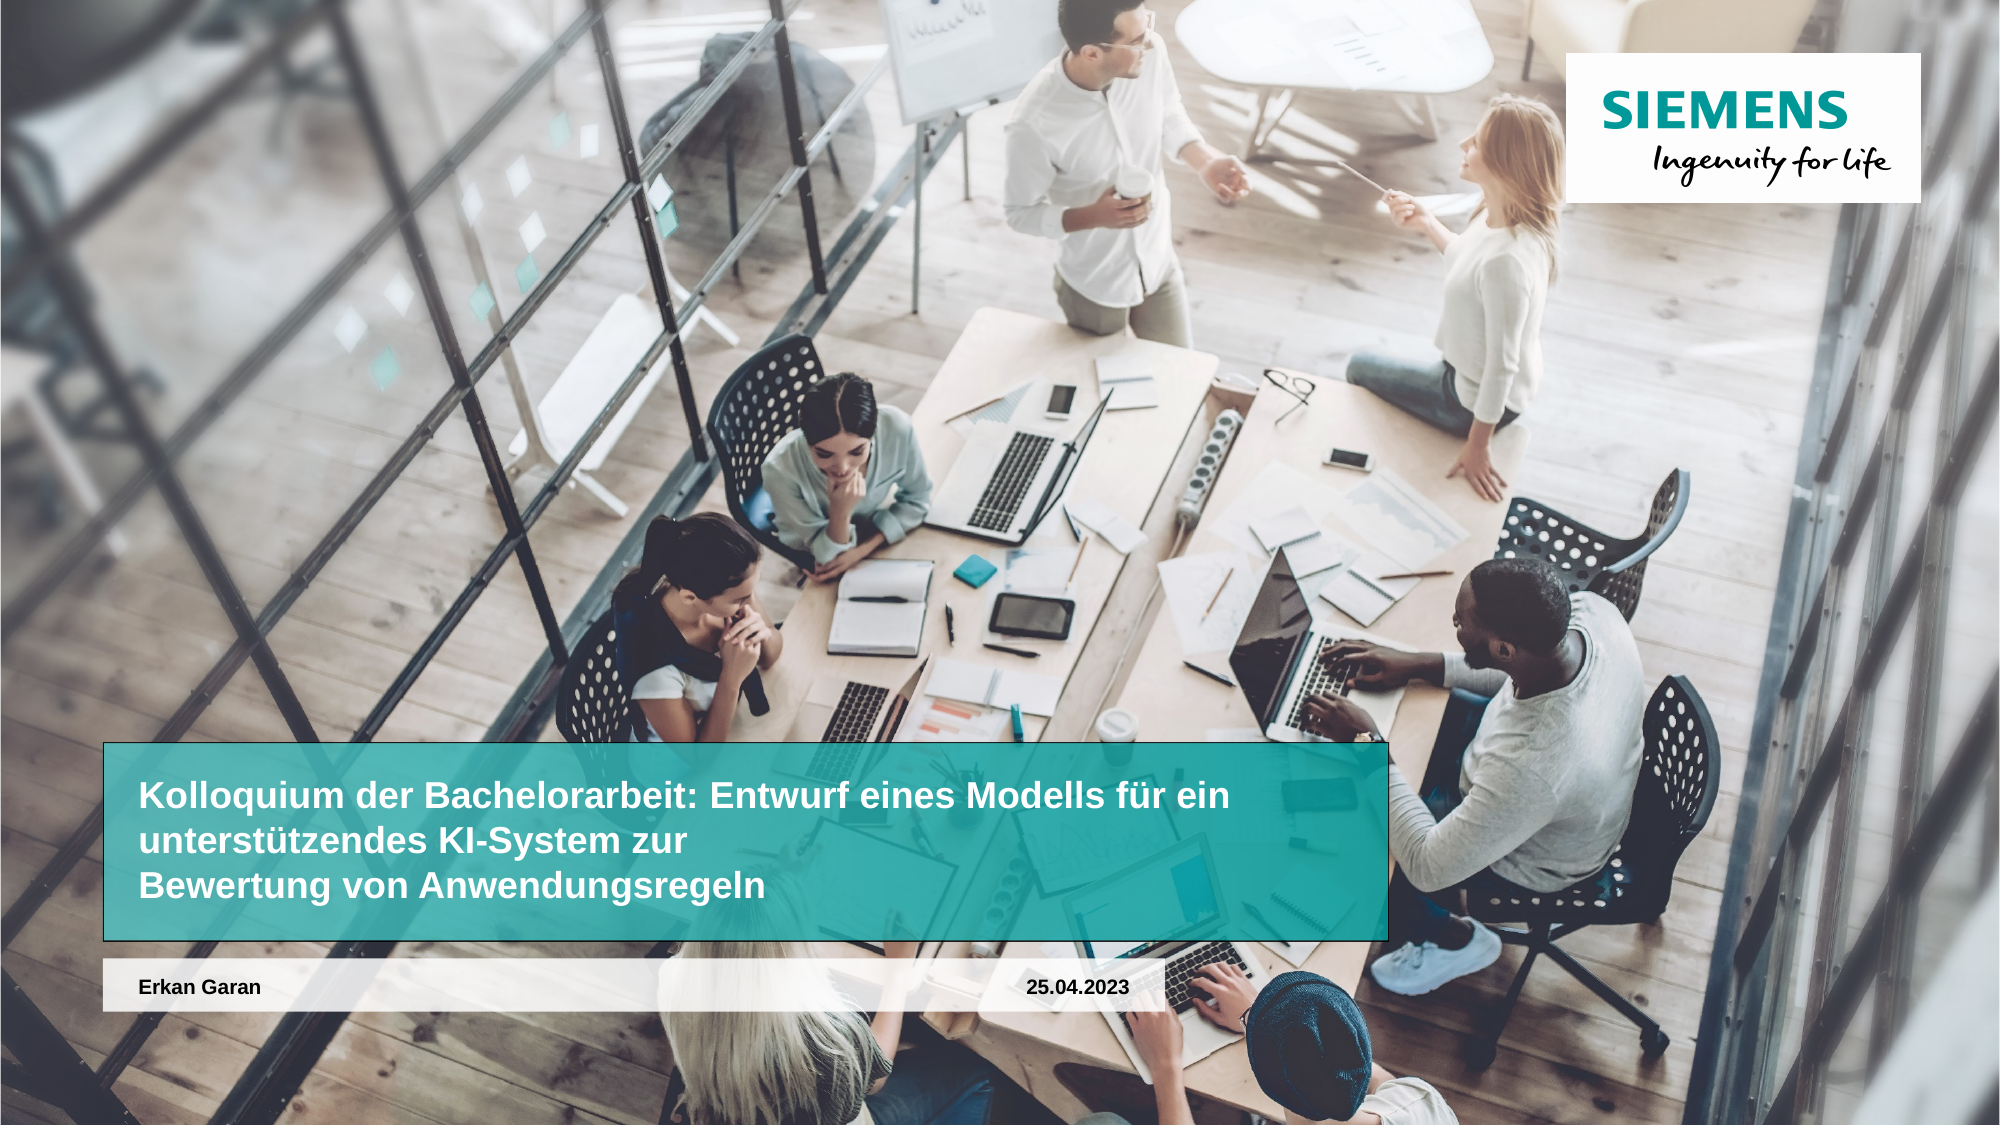

# Kolloquium der Bachelorarbeit: Entwurf eines Modells für ein unterstützendes KI-System zur Bewertung von Anwendungsregeln
25.04.2023
Erkan Garan